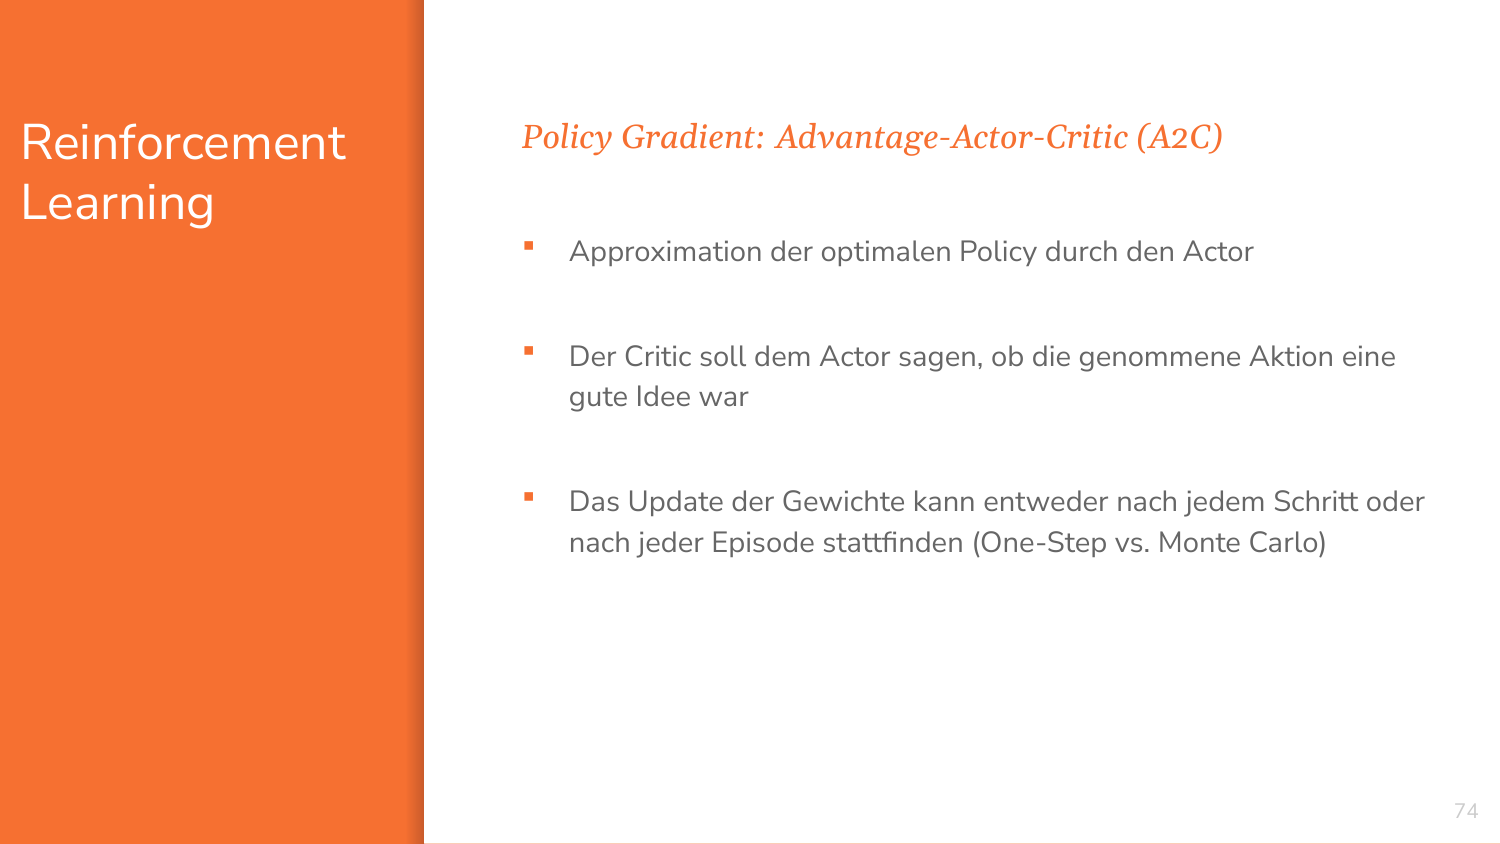

# Reinforcement Learning
Policy Gradient: Advantage-Actor-Critic (A2C)
Approximation der optimalen Policy durch den Actor

Der Critic soll dem Actor sagen, ob die genommene Aktion eine gute Idee war

Das Update der Gewichte kann entweder nach jedem Schritt oder nach jeder Episode stattfinden (One-Step vs. Monte Carlo)

74